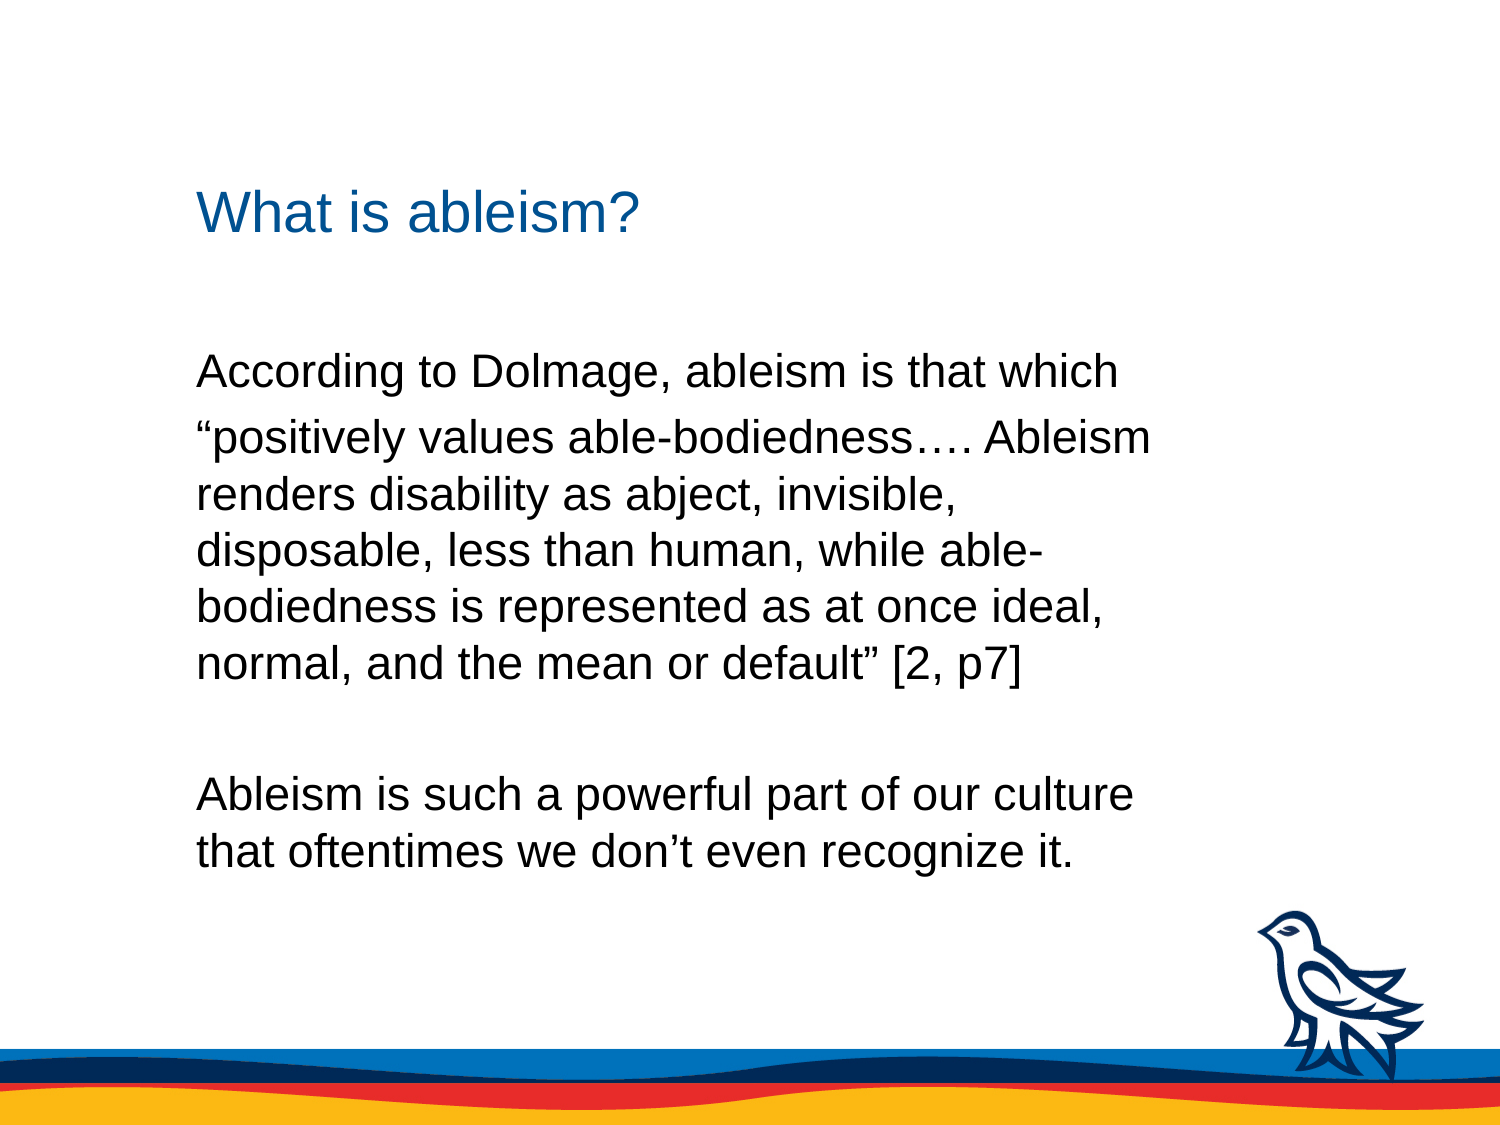

# What is ableism?
According to Dolmage, ableism is that which
“positively values able-bodiedness…. Ableism renders disability as abject, invisible, disposable, less than human, while able-bodiedness is represented as at once ideal, normal, and the mean or default” [2, p7]

Ableism is such a powerful part of our culture that oftentimes we don’t even recognize it.